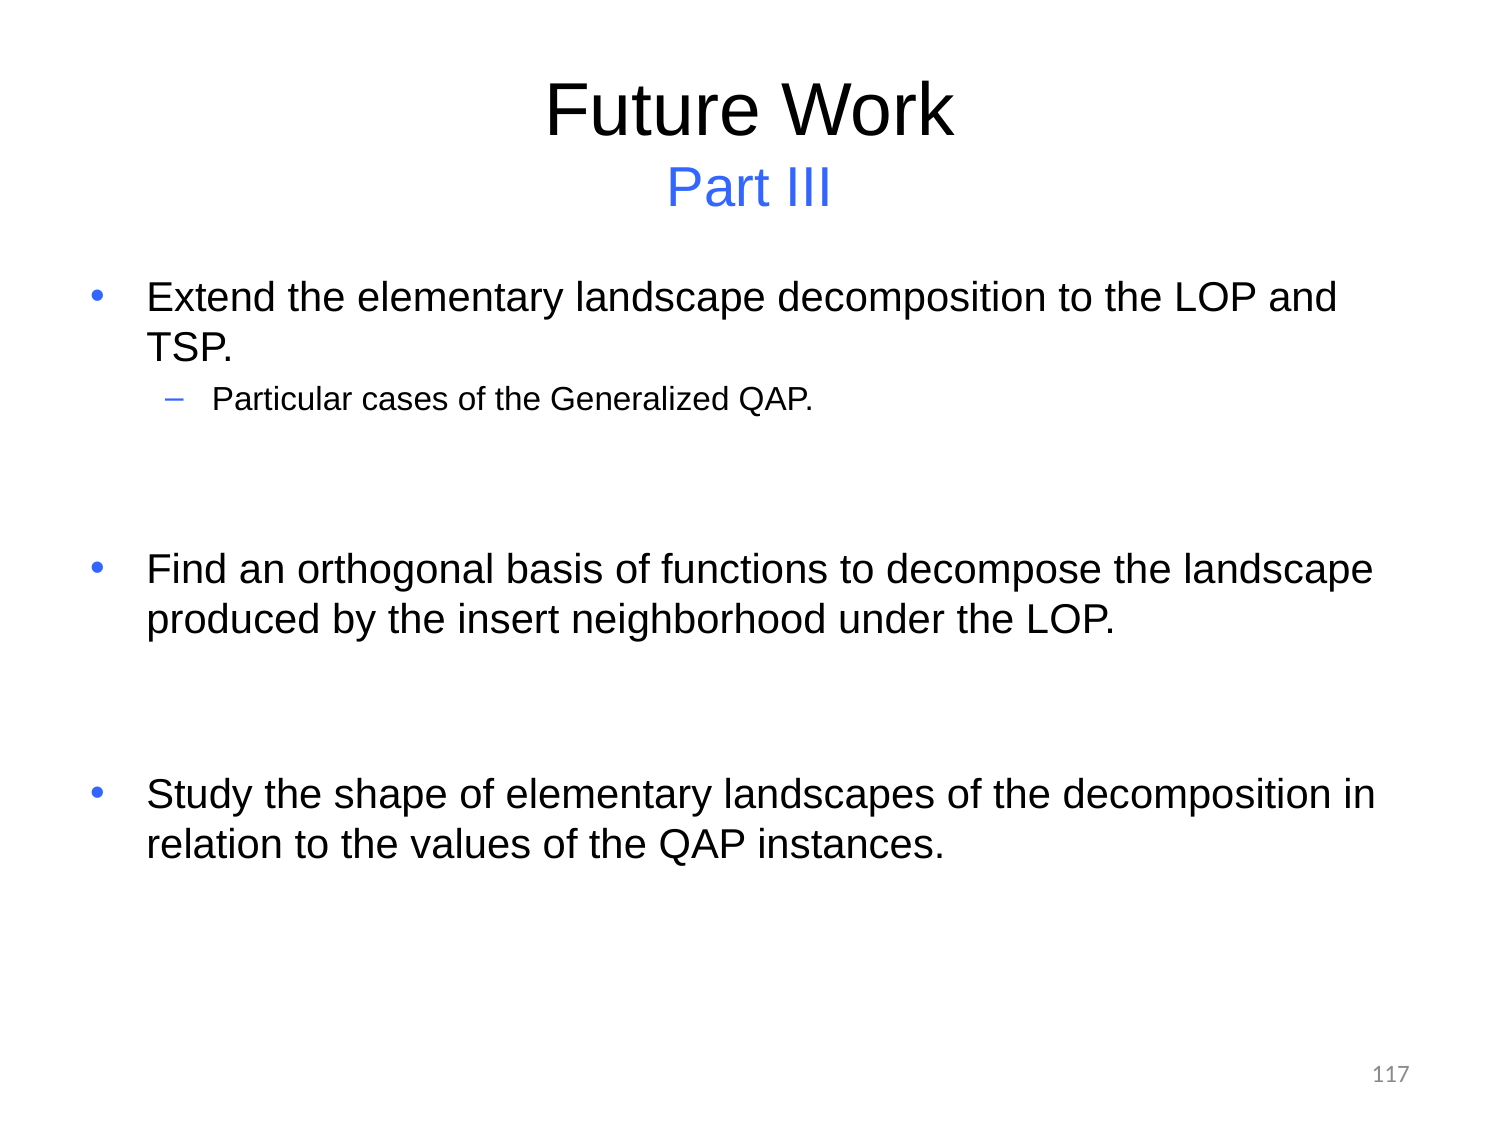

# Future Work Part III
Extend the elementary landscape decomposition to the LOP and TSP.
Particular cases of the Generalized QAP.

Find an orthogonal basis of functions to decompose the landscape produced by the insert neighborhood under the LOP.

Study the shape of elementary landscapes of the decomposition in relation to the values of the QAP instances.

117